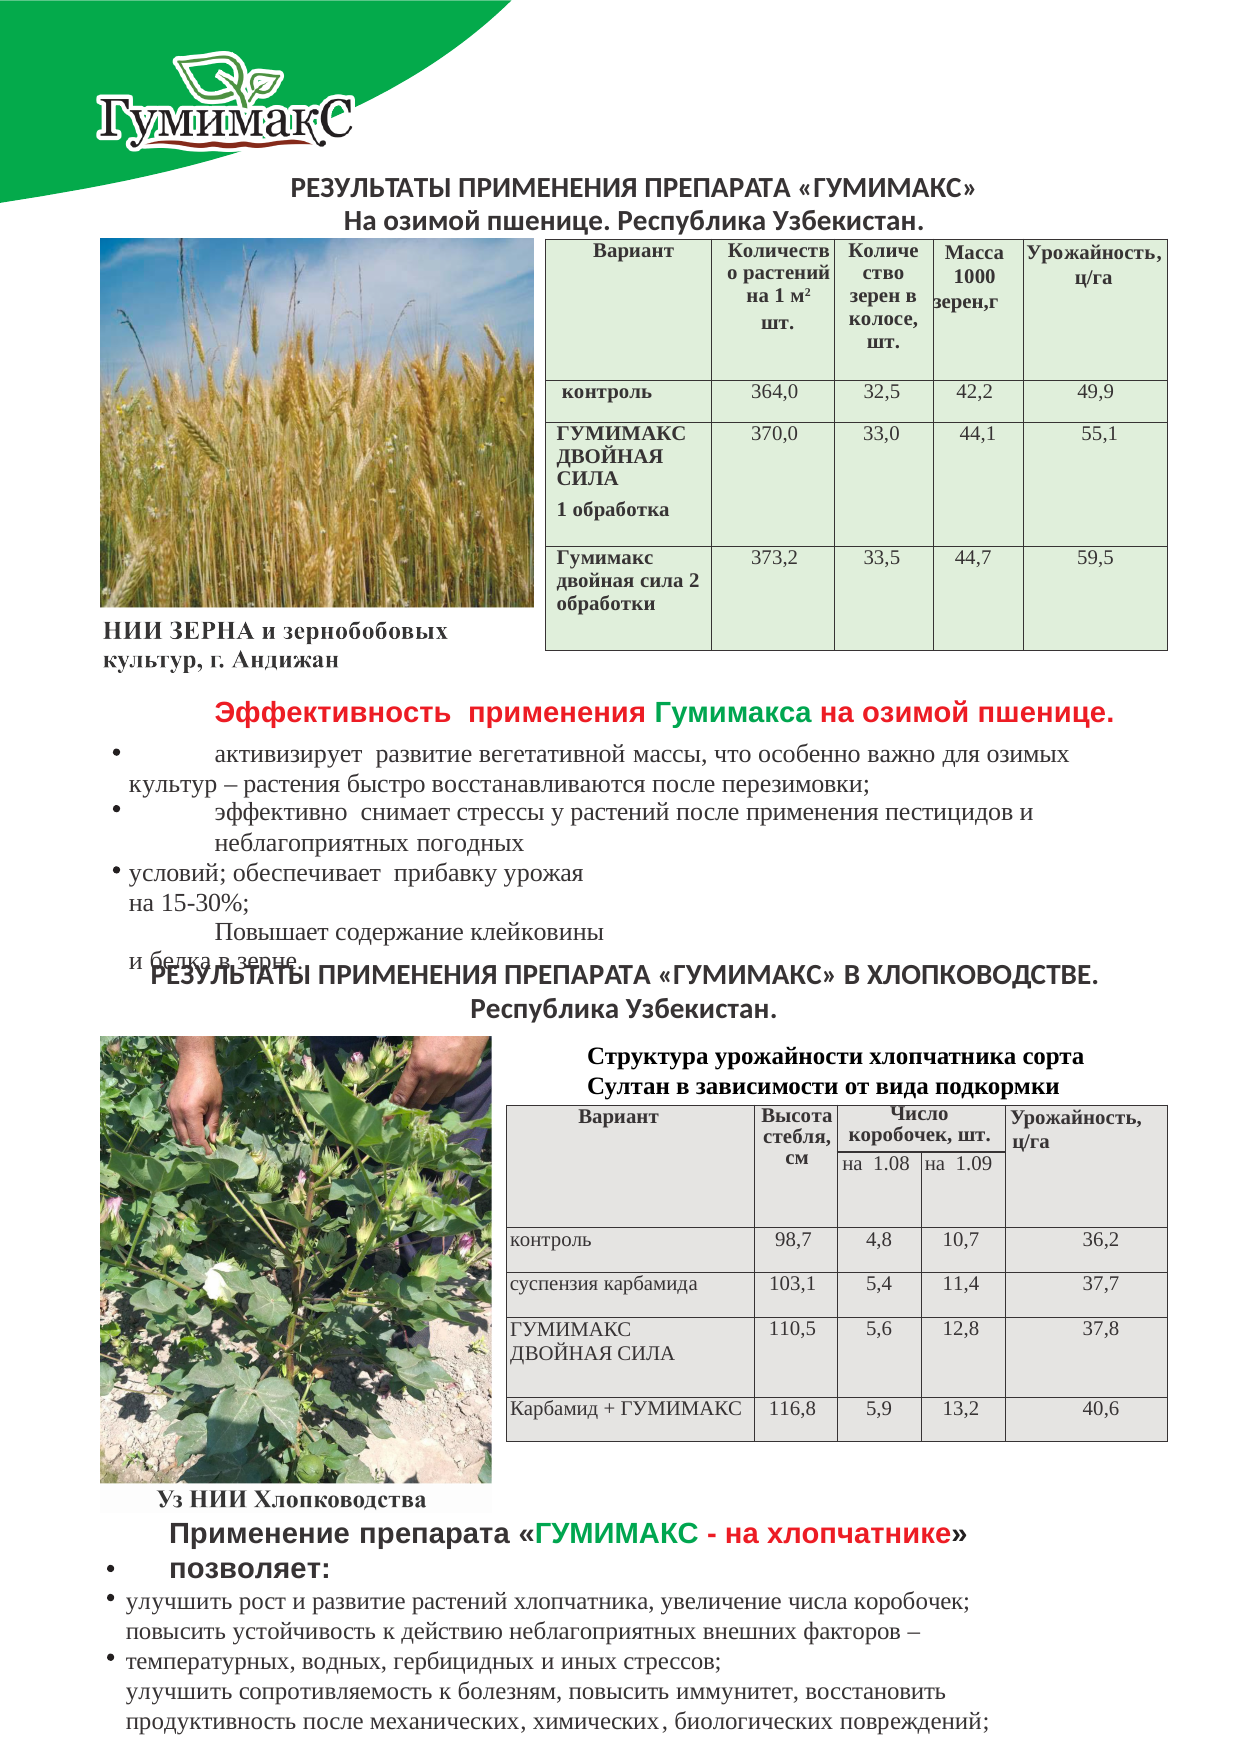

РЕЗУЛЬТАТЫ ПРИМЕНЕНИЯ ПРЕПАРАТА «ГУМИМАКС»
На озимой пшенице. Республика Узбекистан.

| Вариант | Количеств о растений на 1 м2 шт. | Количе ство зерен в колосе, шт. | Масса 1000 зерен,г | Урожайность, ц/га |
| --- | --- | --- | --- | --- |
| контроль | 364,0 | 32,5 | 42,2 | 49,9 |
| ГУМИМАКС ДВОЙНАЯ СИЛА 1 обработка | 370,0 | 33,0 | 44,1 | 55,1 |
| Гумимакс двойная сила 2 обработки | 373,2 | 33,5 | 44,7 | 59,5 |
Эффективность  применения Гумимакса на озимой пшенице.
активизирует  развитие вегетативной массы, что особенно важно для озимых культур – растения быстро восстанавливаются после перезимовки;
эффективно  снимает стрессы у растений после применения пестицидов и
неблагоприятных погодных условий; обеспечивает  прибавку урожая на 15-30%;
Повышает содержание клейковины и белка в зерне.

РЕЗУЛЬТАТЫ ПРИМЕНЕНИЯ ПРЕПАРАТА «ГУМИМАКС» В ХЛОПКОВОДСТВЕ.
Республика Узбекистан.
Структура урожайности хлопчатника сорта
Султан в зависимости от вида подкормки

| Вариант | Высота стебля, см | Число коробочек, шт. |  | Урожайность, ц/га |
| --- | --- | --- | --- | --- |
|  |  | на 1.08 | на 1.09 |  |
| контроль | 98,7 | 4,8 | 10,7 | 36,2 |
| суспензия карбамида | 103,1 | 5,4 | 11,4 | 37,7 |
| ГУМИМАКС ДВОЙНАЯ СИЛА | 110,5 | 5,6 | 12,8 | 37,8 |
| Карбамид + ГУМИМАКС | 116,8 | 5,9 | 13,2 | 40,6 |
Применение препарата «ГУМИМАКС - на хлопчатнике» позволяет:
улучшить рост и развитие растений хлопчатника, увеличение числа коробочек; повысить устойчивость к действию неблагоприятных внешних факторов – температурных, водных, гербицидных и иных стрессов;
улучшить сопротивляемость к болезням, повысить иммунитет, восстановить продуктивность после механических, химических, биологических повреждений;